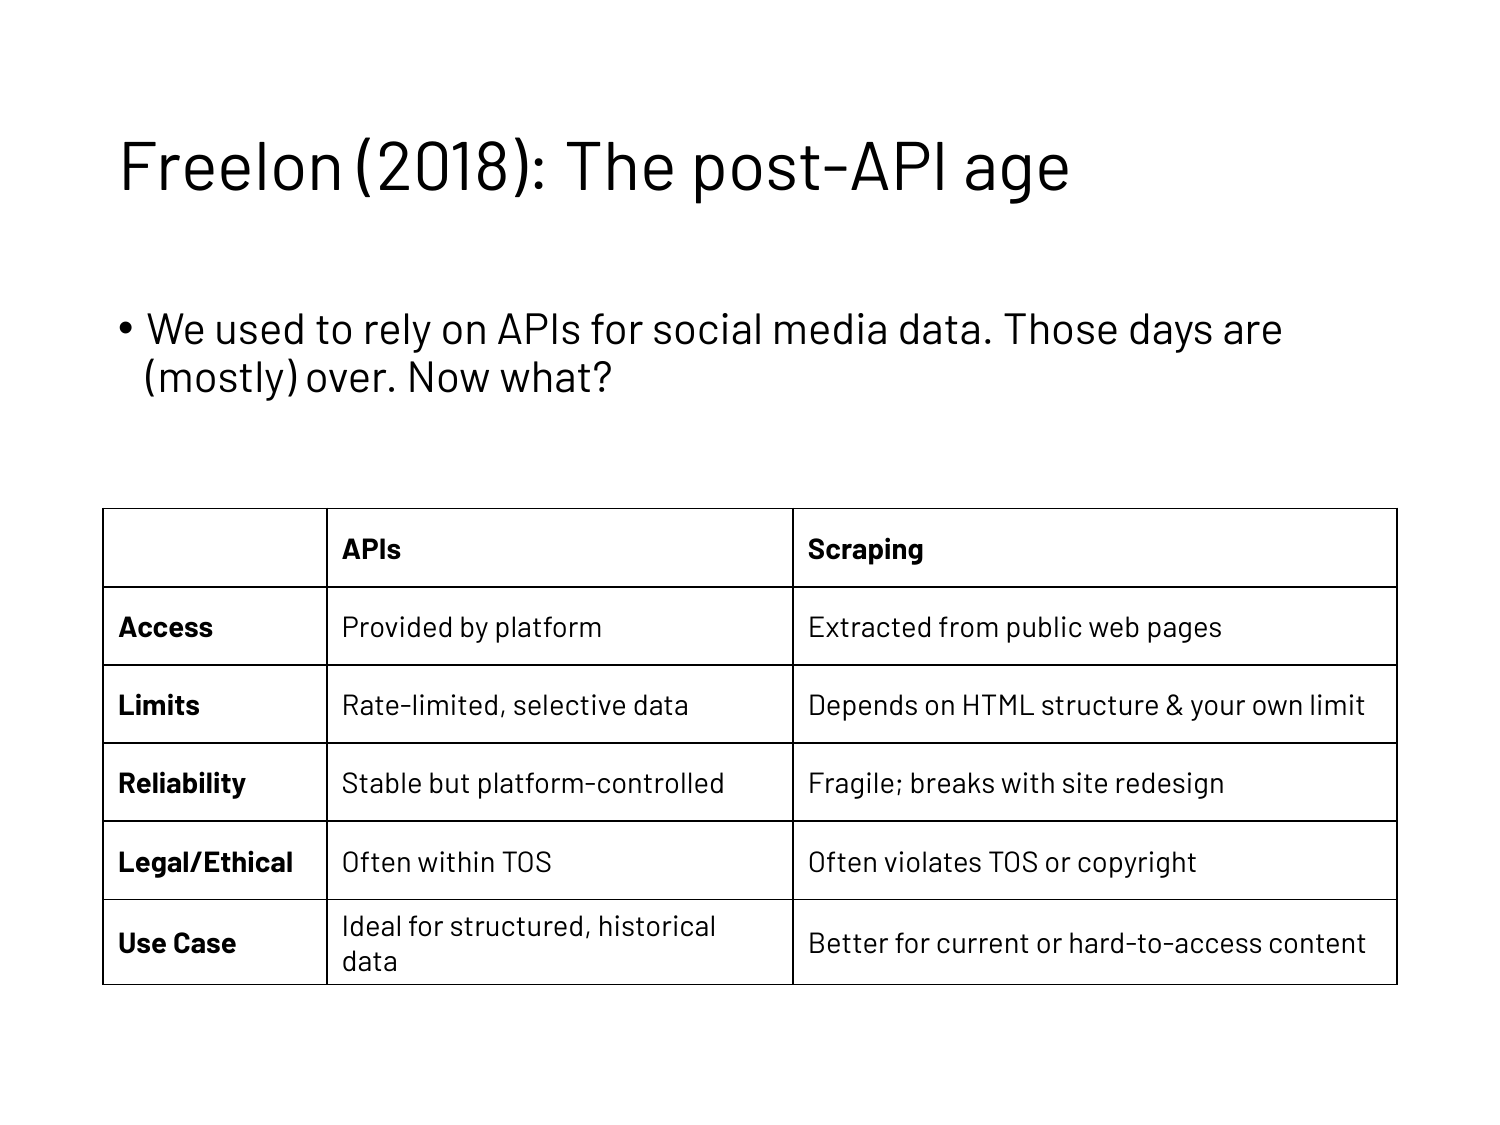

# Freelon (2018): The post-API age
We used to rely on APIs for social media data. Those days are (mostly) over. Now what?
|  | APIs | Scraping |
| --- | --- | --- |
| Access | Provided by platform | Extracted from public web pages |
| Limits | Rate-limited, selective data | Depends on HTML structure & your own limit |
| Reliability | Stable but platform-controlled | Fragile; breaks with site redesign |
| Legal/Ethical | Often within TOS | Often violates TOS or copyright |
| Use Case | Ideal for structured, historical data | Better for current or hard-to-access content |